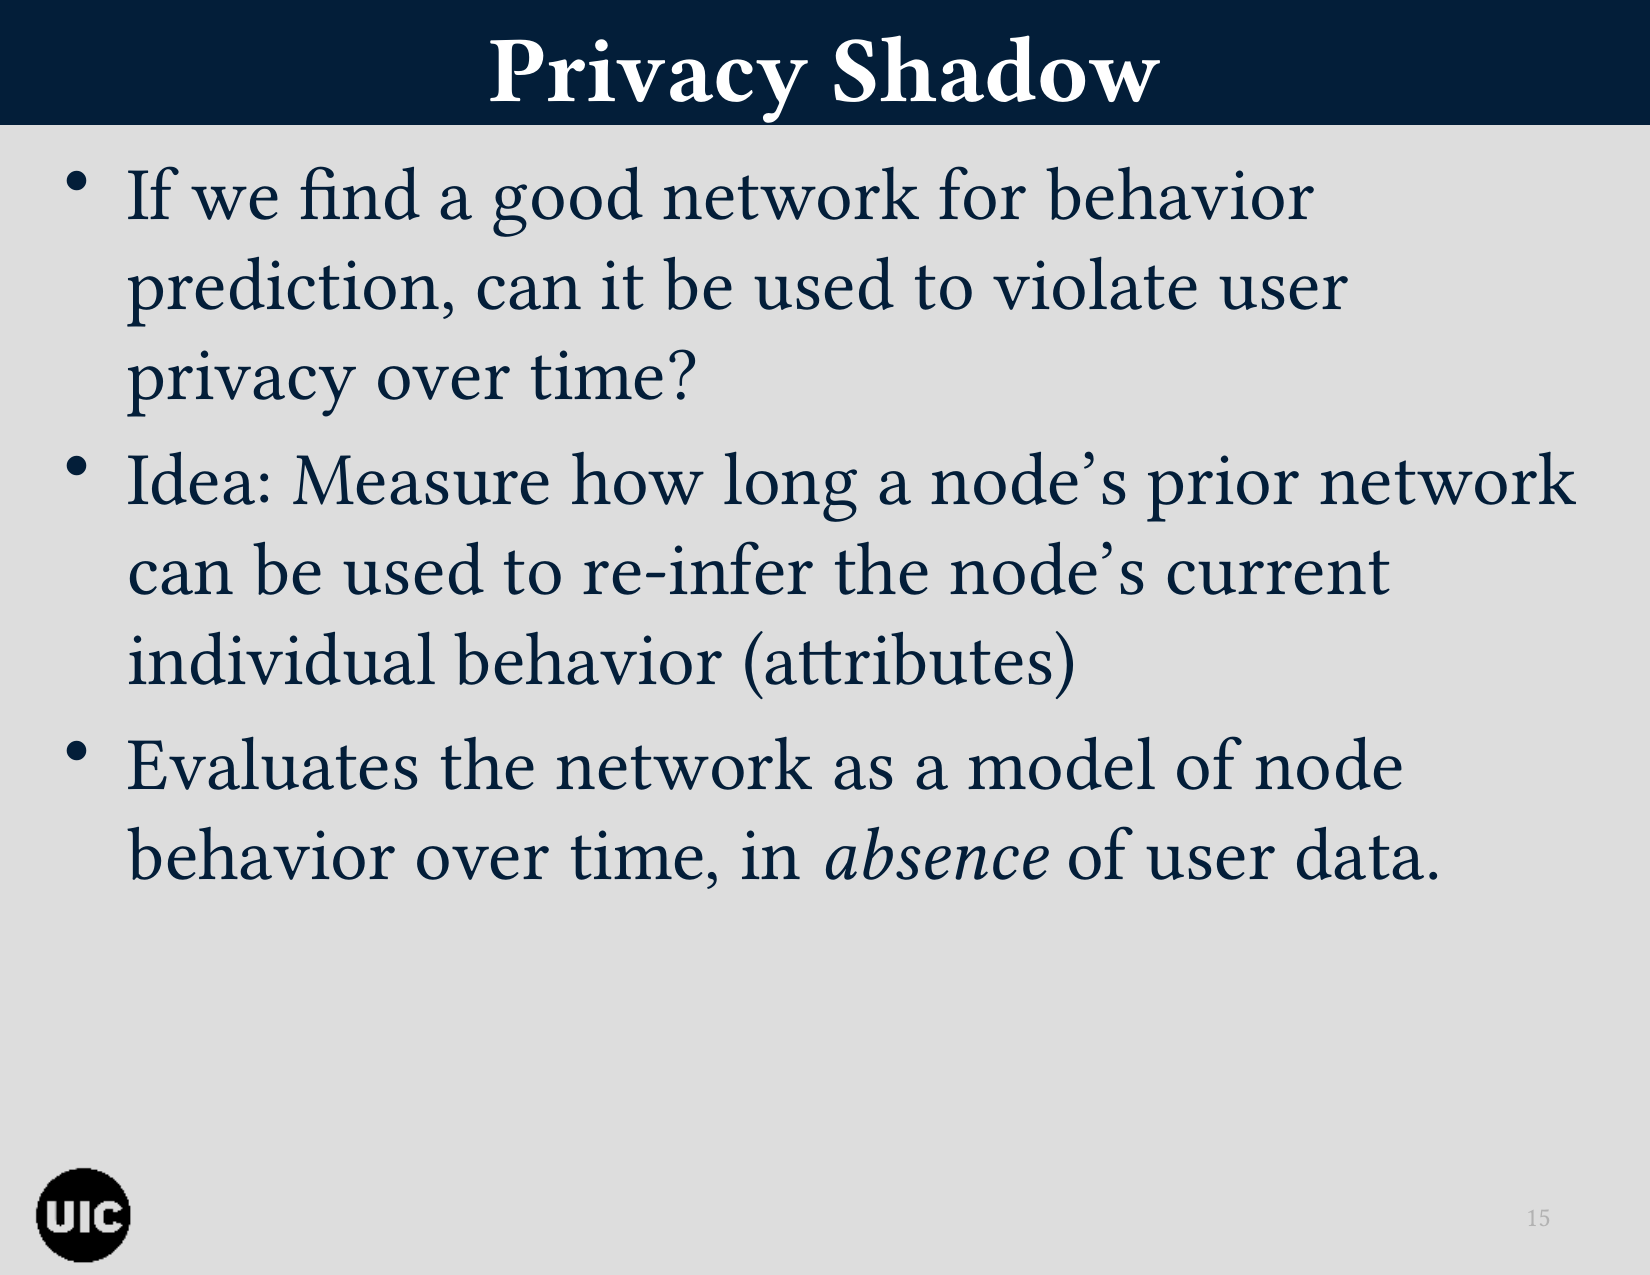

# Privacy Shadow
If we find a good network for behavior prediction, can it be used to violate user privacy over time?
Idea: Measure how long a node’s prior network can be used to re-infer the node’s current individual behavior (attributes)
Evaluates the network as a model of node behavior over time, in absence of user data.

15